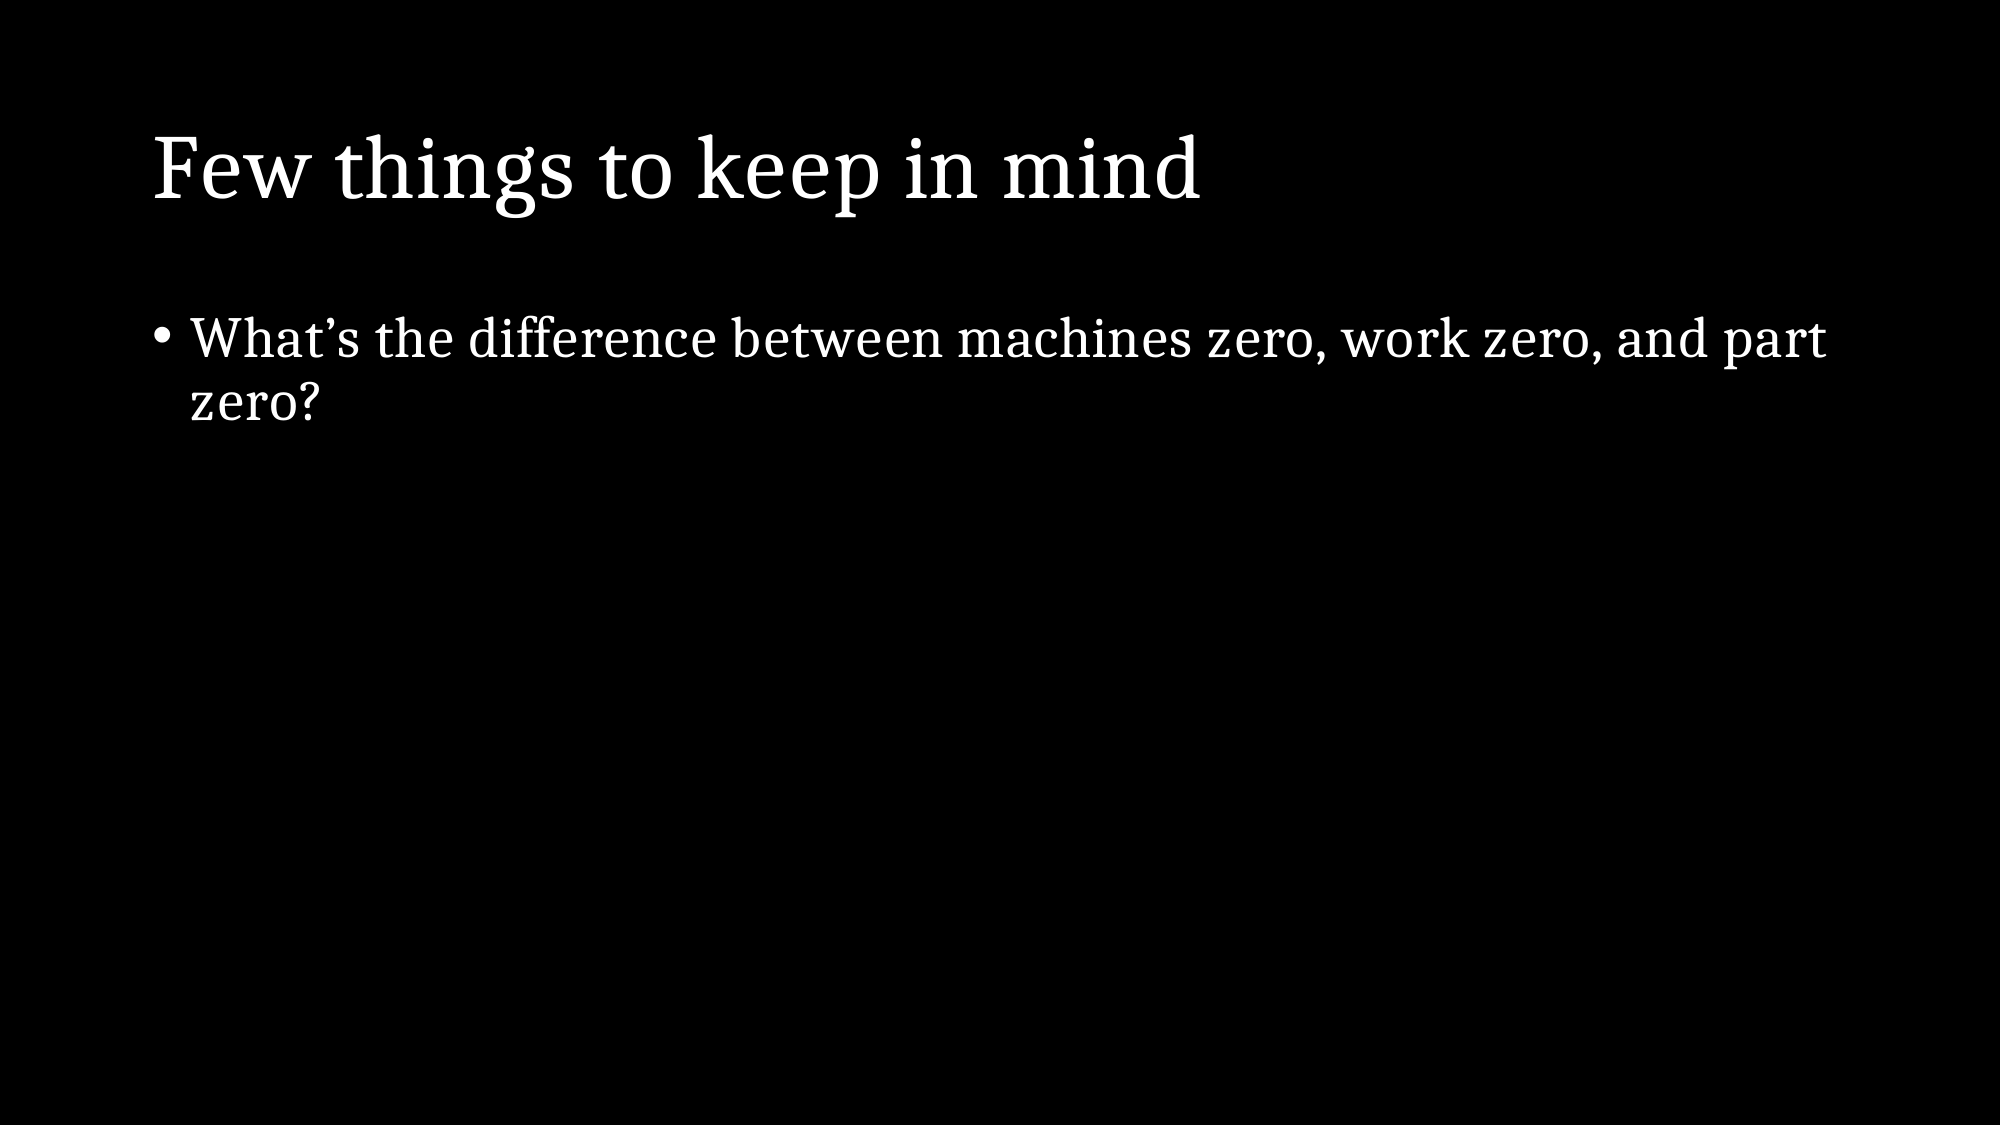

# Few things to keep in mind
What’s the difference between machines zero, work zero, and part zero?